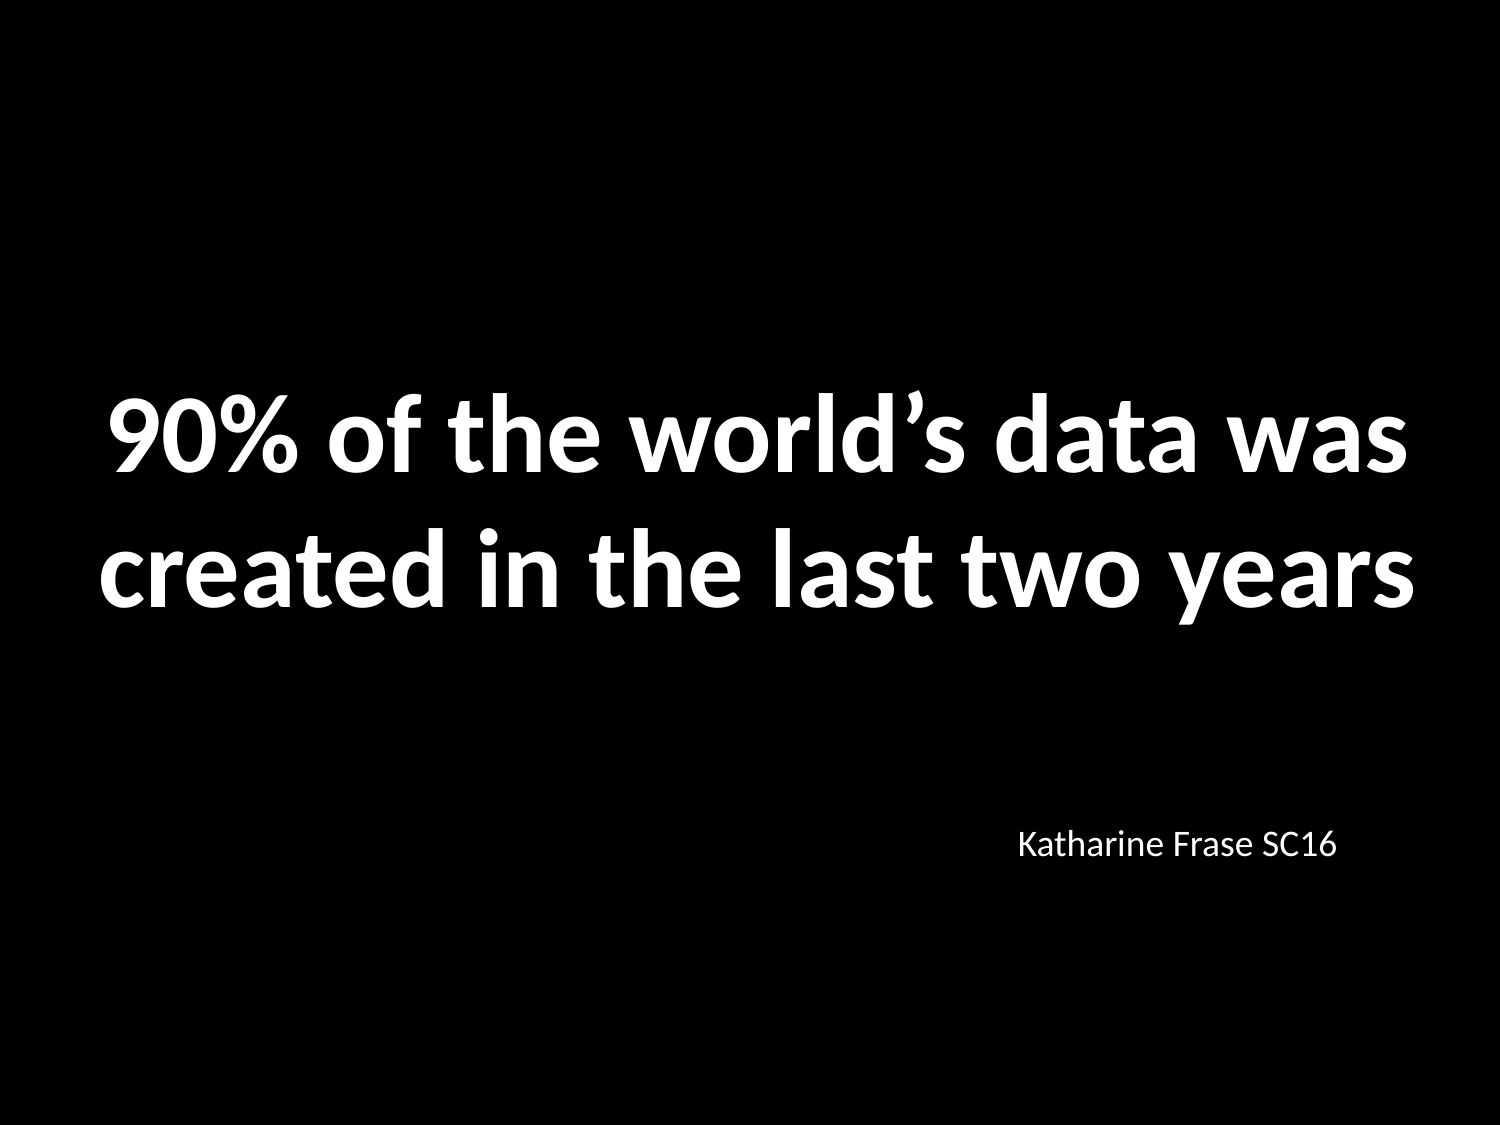

90% of the world’s data was created in the last two years
Katharine Frase SC16